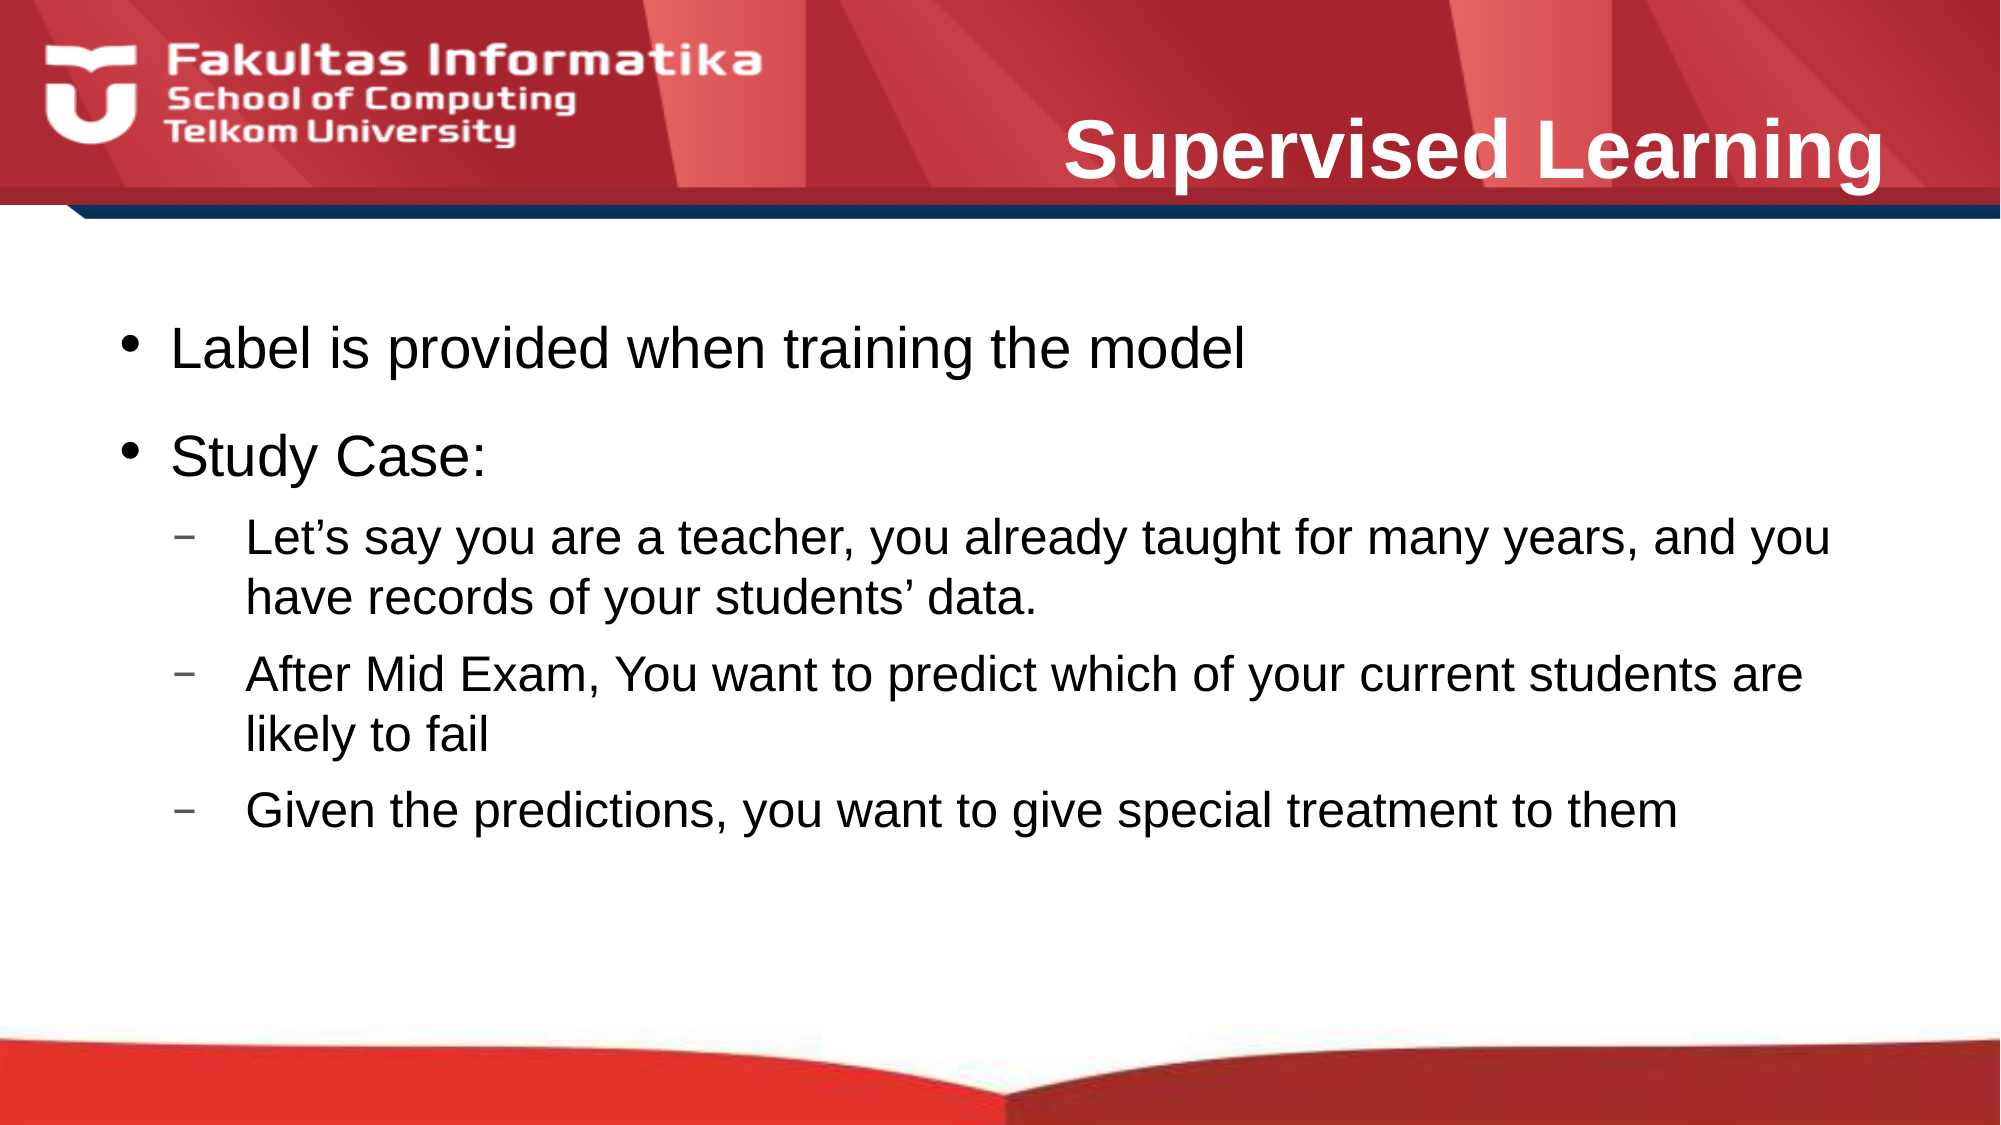

# Supervised Learning
Label is provided when training the model
Study Case:
Let’s say you are a teacher, you already taught for many years, and you have records of your students’ data.
After Mid Exam, You want to predict which of your current students are likely to fail
Given the predictions, you want to give special treatment to them